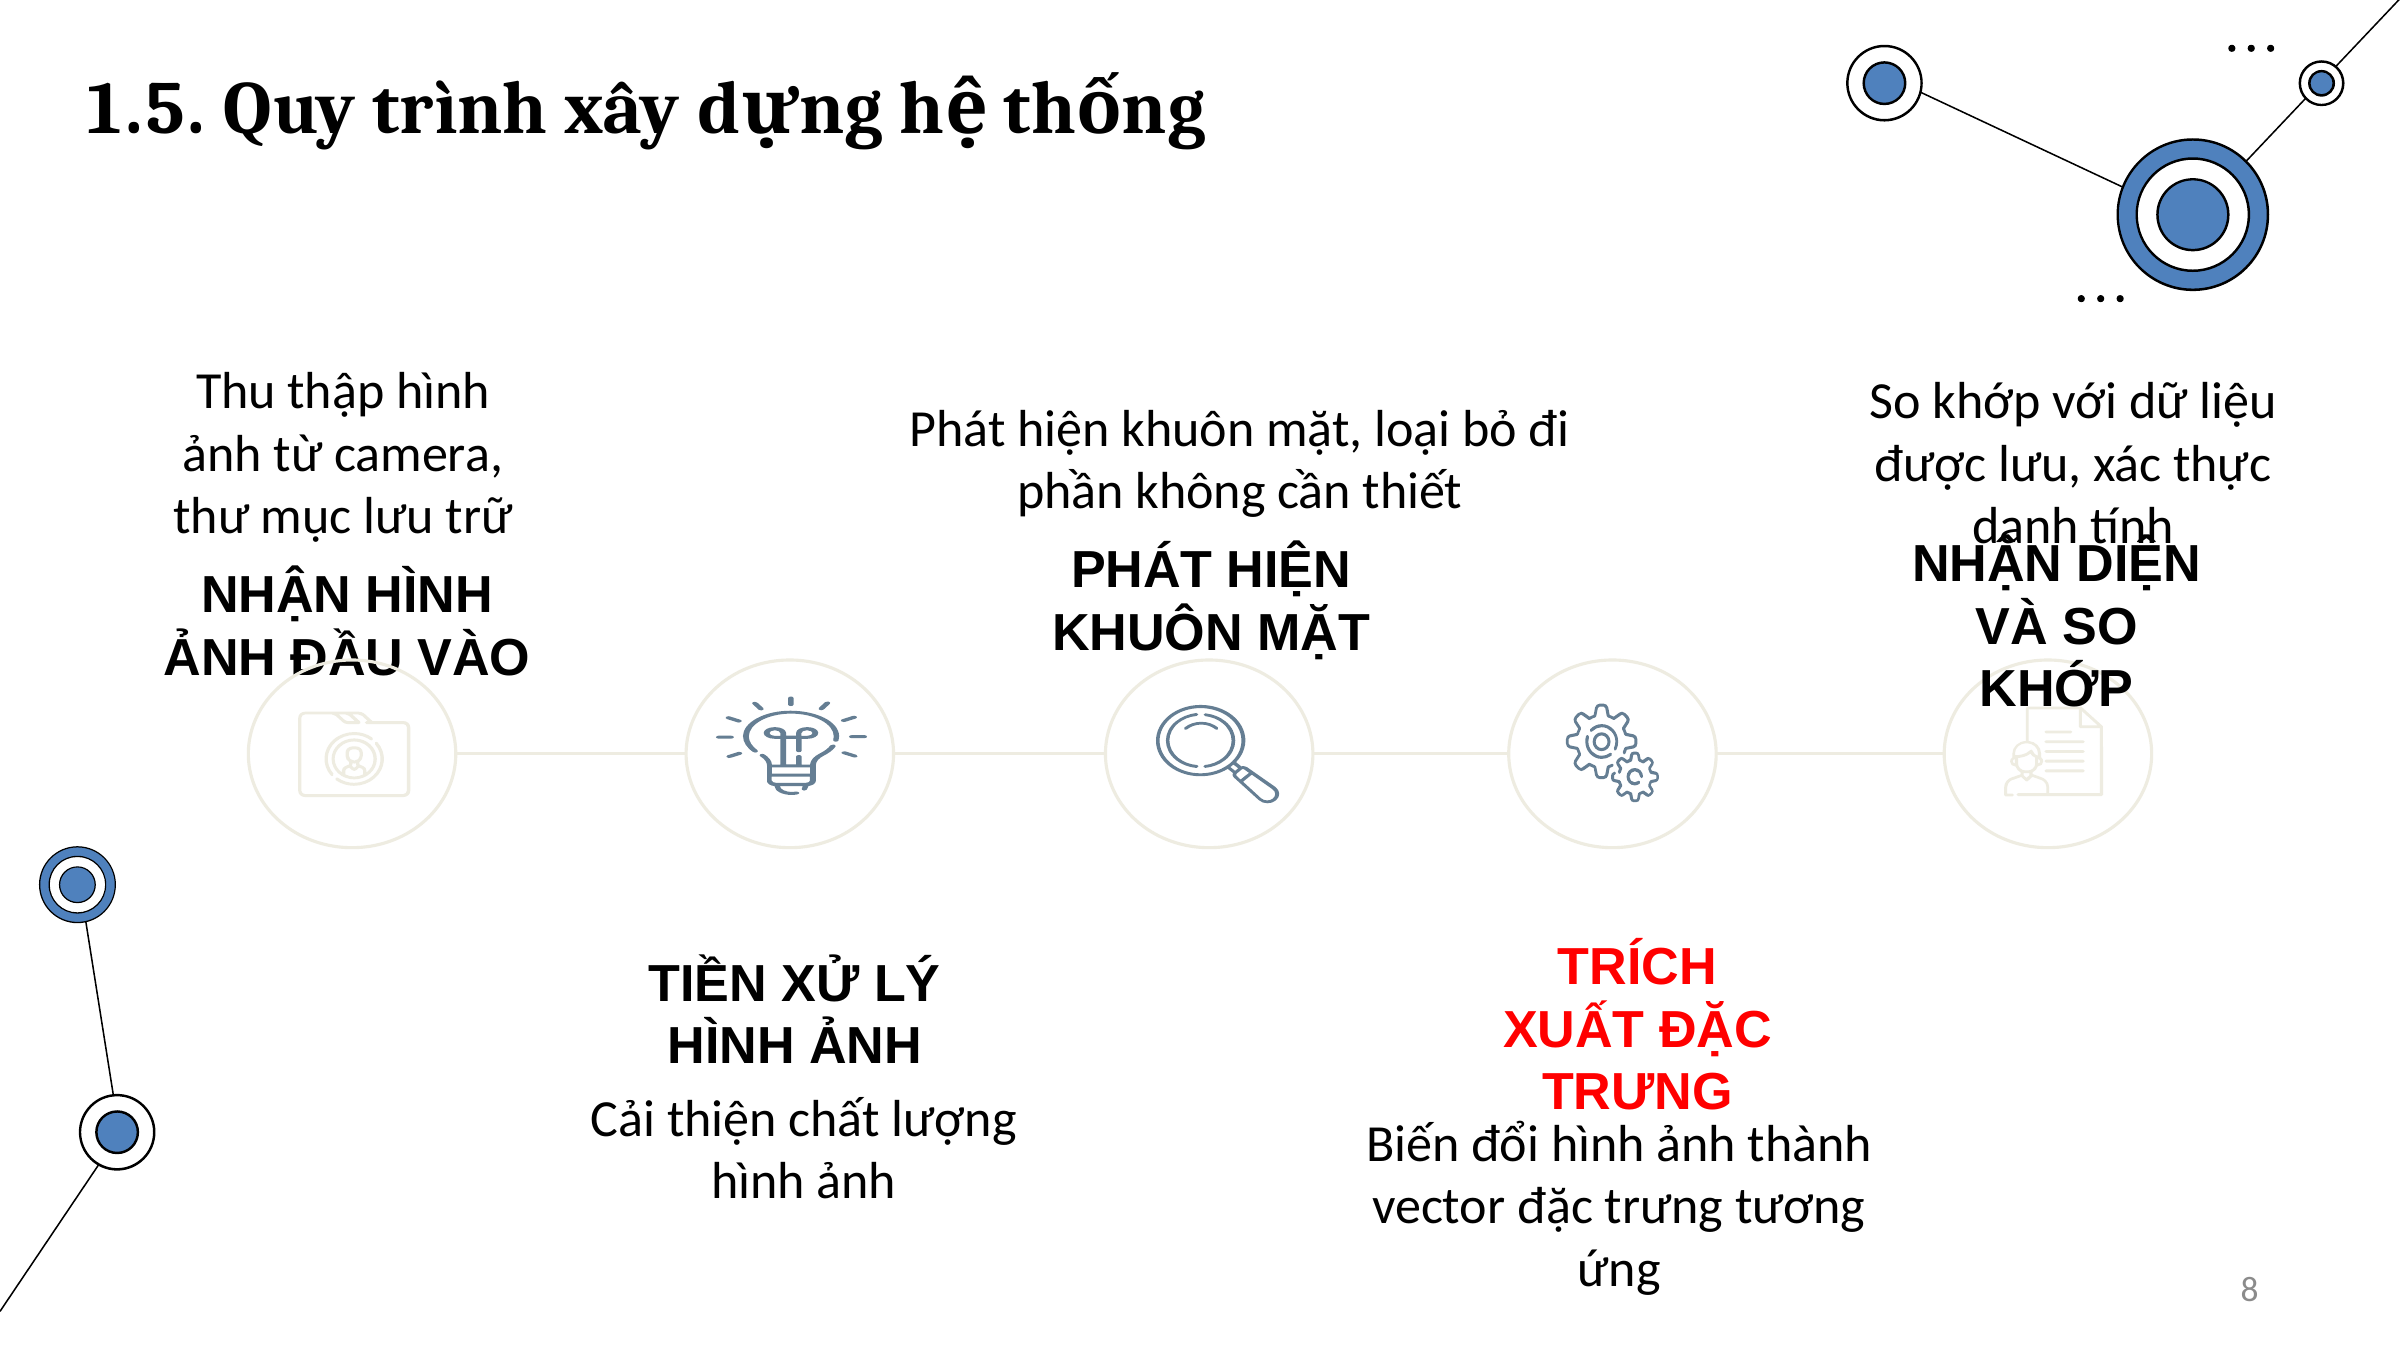

1.5. Quy trình xây dựng hệ thống
Phát hiện khuôn mặt, loại bỏ đi phần không cần thiết
Thu thập hình ảnh từ camera, thư mục lưu trữ
So khớp với dữ liệu được lưu, xác thực danh tính
PHÁT HIỆN KHUÔN MẶT
NHẬN HÌNH ẢNH ĐẦU VÀO
NHẬN DIỆN VÀ SO KHỚP

TIỀN XỬ LÝ HÌNH ẢNH
TRÍCH XUẤT ĐẶC TRƯNG
Cải thiện chất lượng hình ảnh
Biến đổi hình ảnh thành vector đặc trưng tương ứng
8